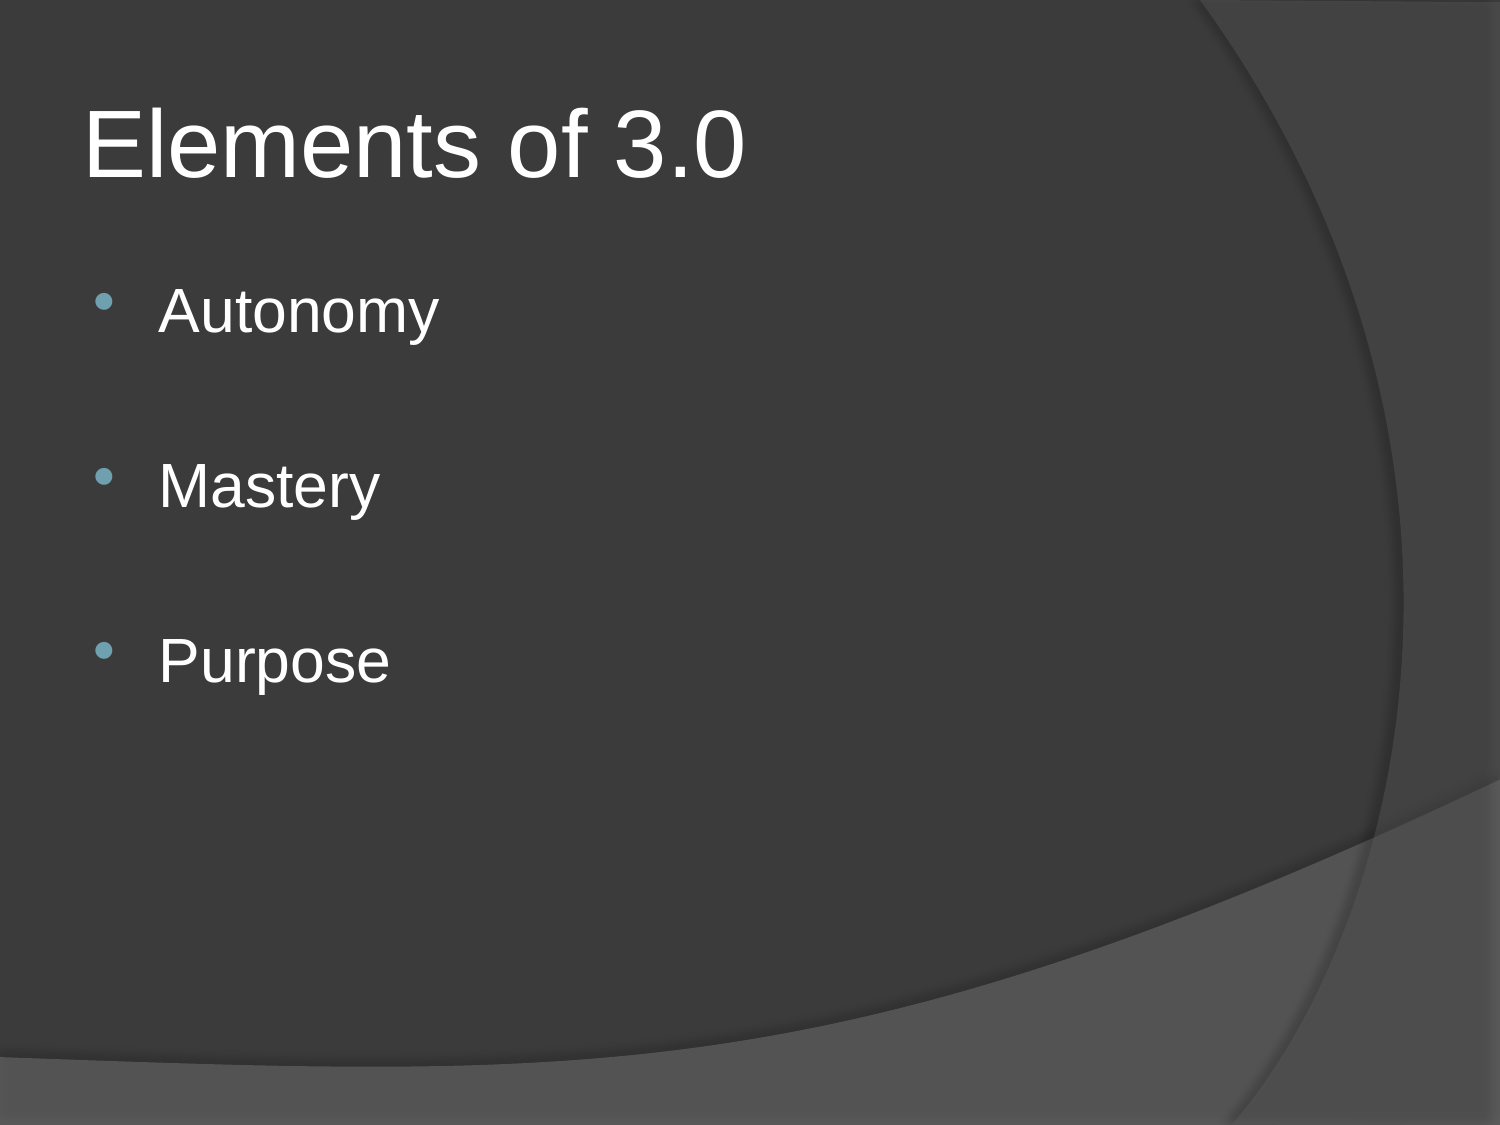

# Elements of 3.0
Autonomy

Mastery

Purpose